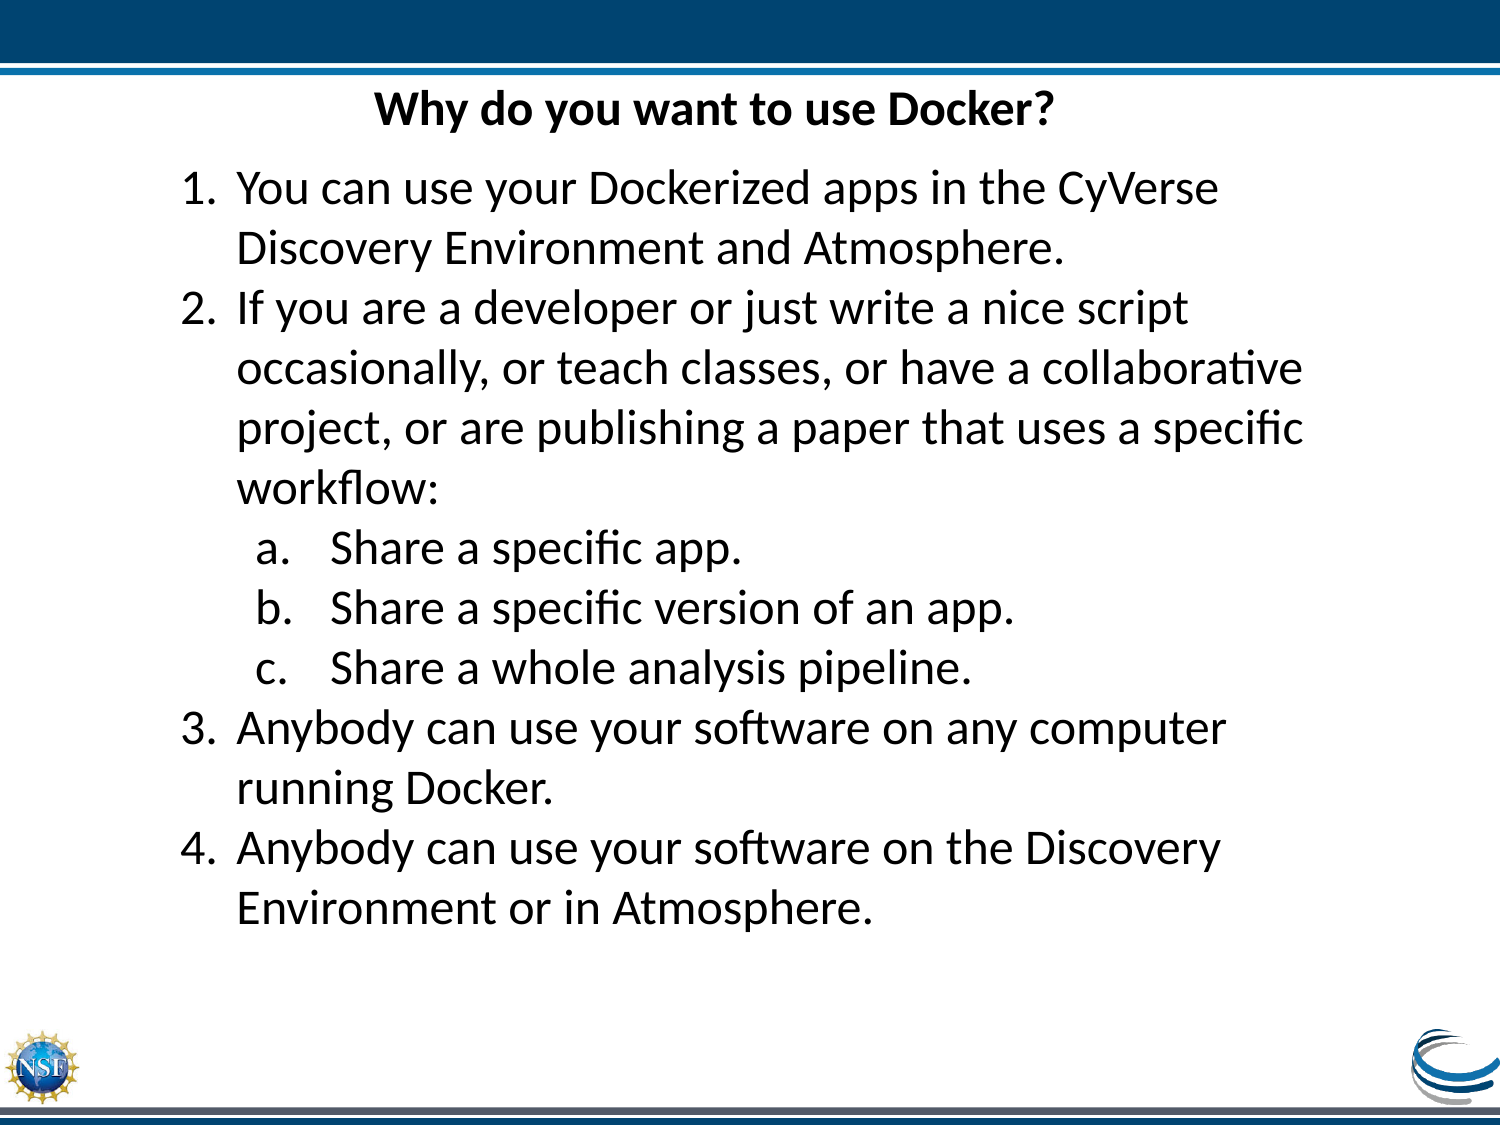

Why do you want to use Docker?
You can use your Dockerized apps in the CyVerse Discovery Environment and Atmosphere.
If you are a developer or just write a nice script occasionally, or teach classes, or have a collaborative project, or are publishing a paper that uses a specific workflow:
Share a specific app.
Share a specific version of an app.
Share a whole analysis pipeline.
Anybody can use your software on any computer running Docker.
Anybody can use your software on the Discovery Environment or in Atmosphere.